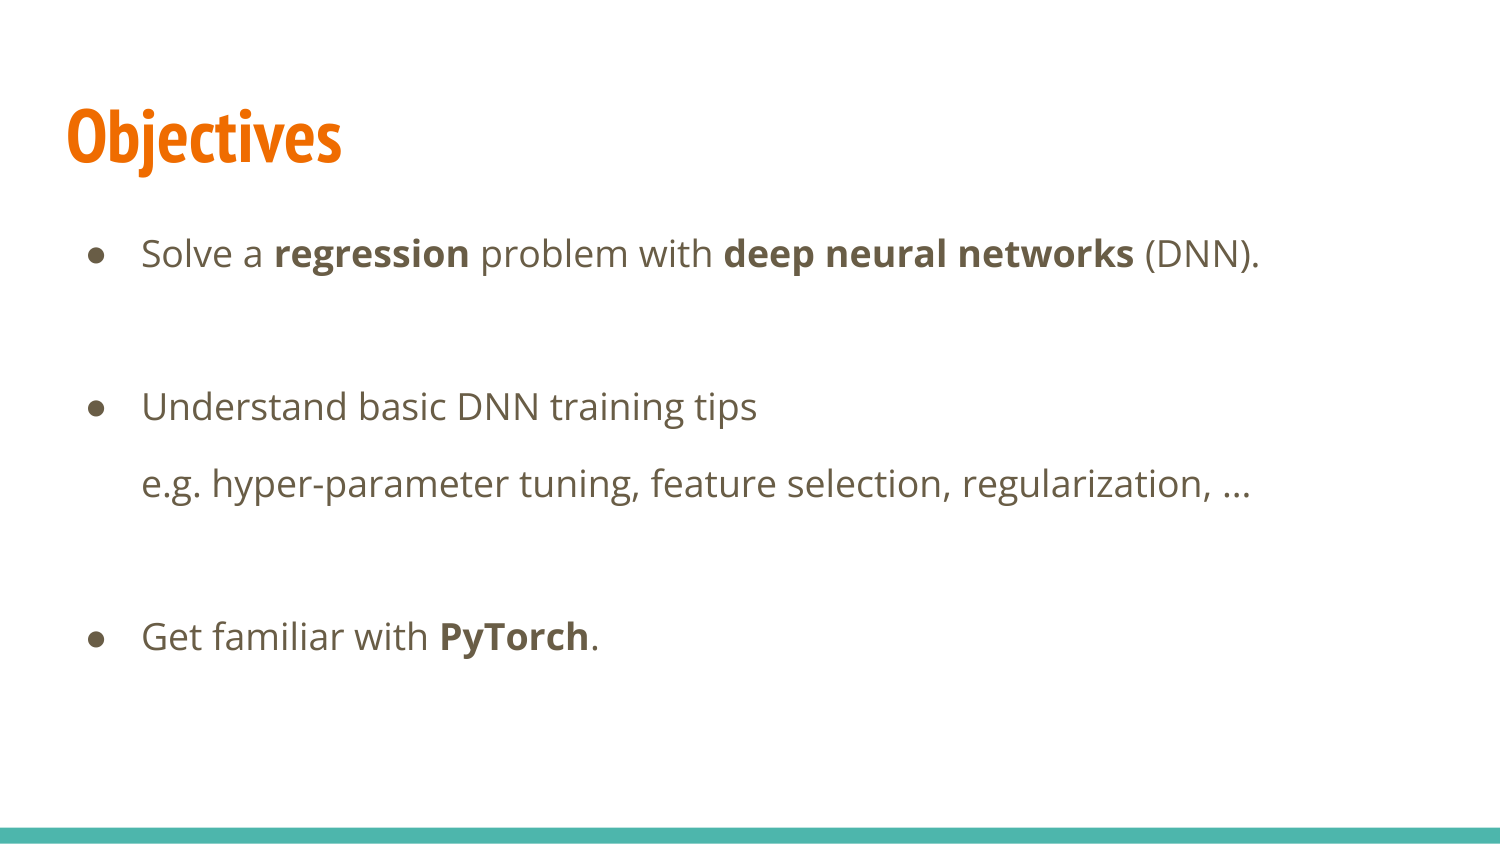

# Objectives
Solve a regression problem with deep neural networks (DNN).

Understand basic DNN training tips
e.g. hyper-parameter tuning, feature selection, regularization, ...

Get familiar with PyTorch.